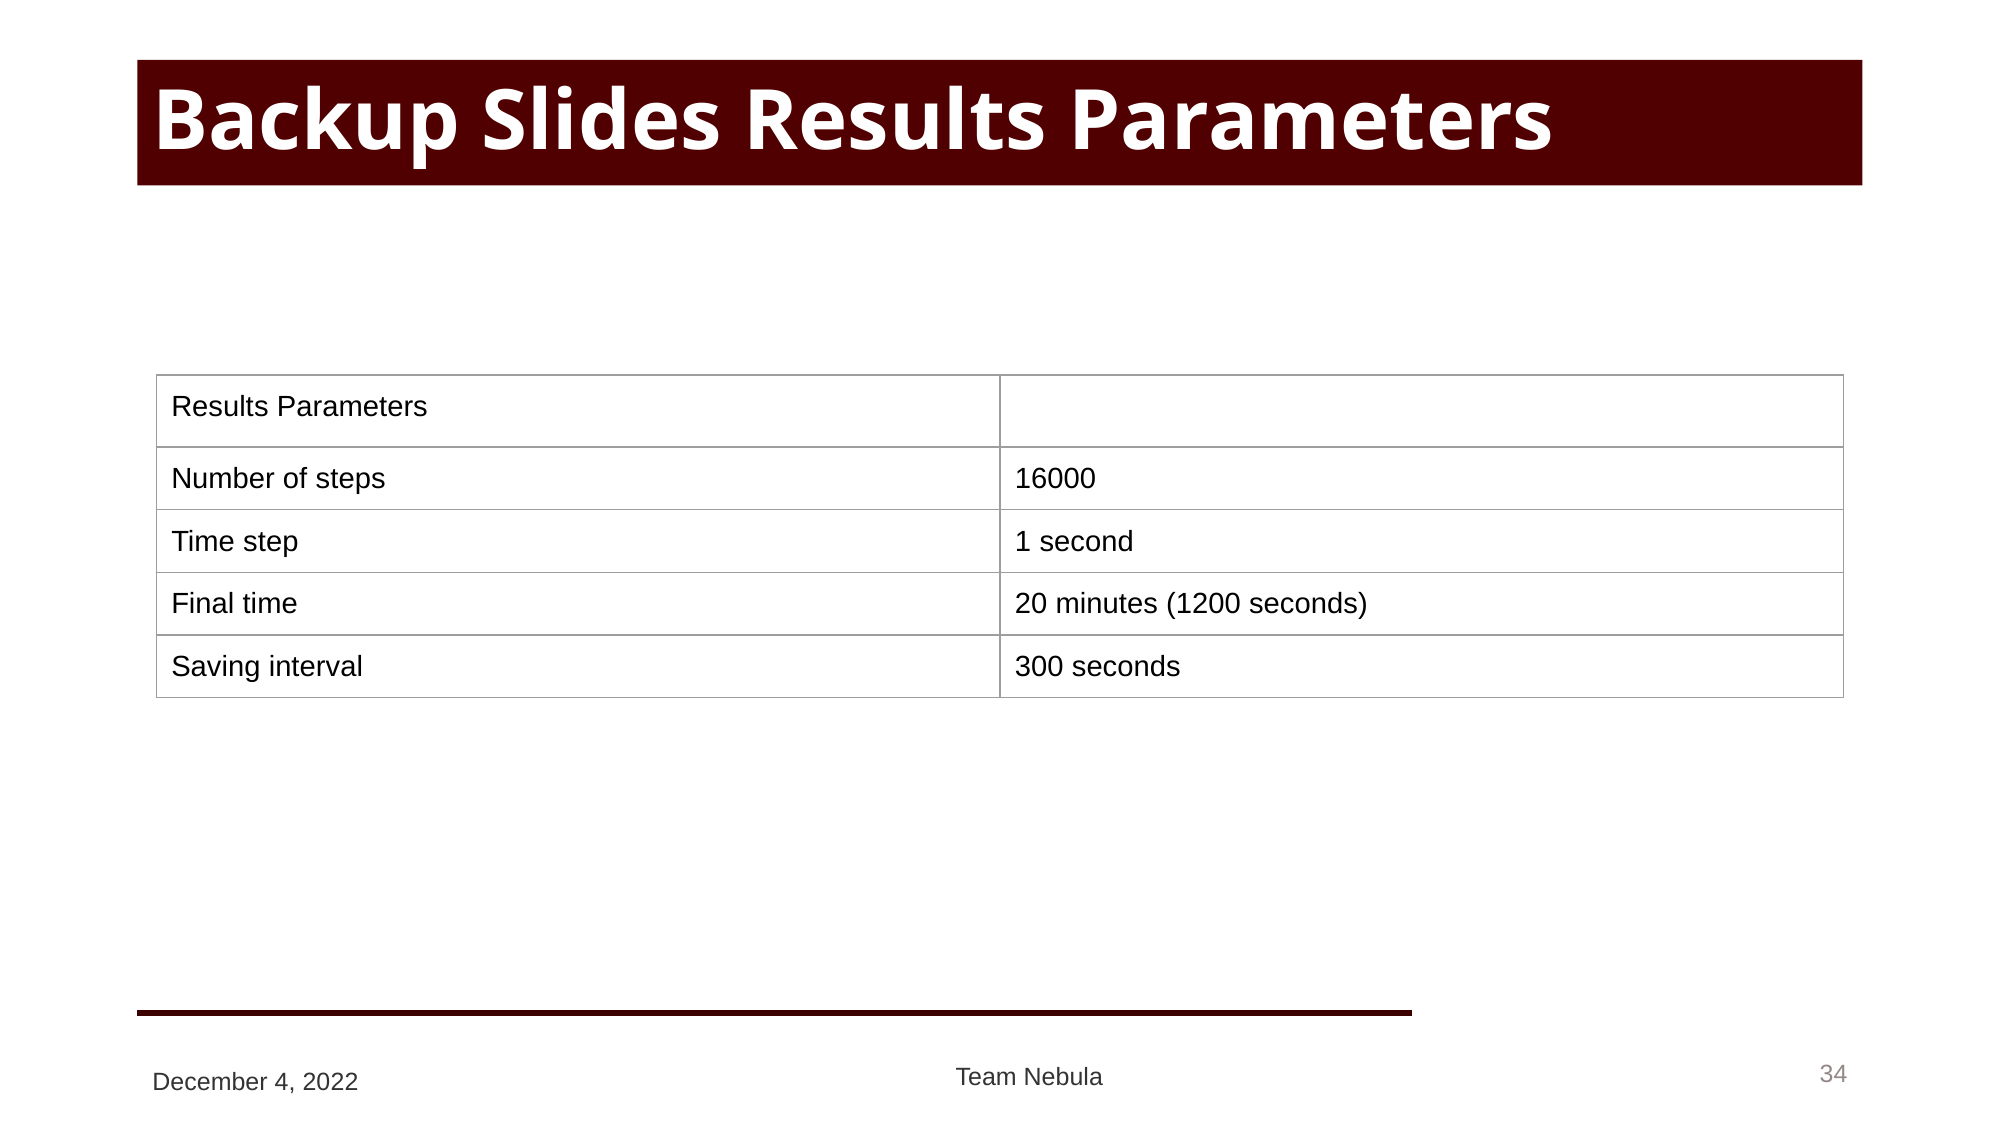

# Backup Slides Results Parameters

| Results Parameters |  |
| --- | --- |
| Number of steps | 16000 |
| Time step | 1 second |
| Final time | 20 minutes (1200 seconds) |
| Saving interval | 300 seconds |
December 4, 2022
34
Team Nebula